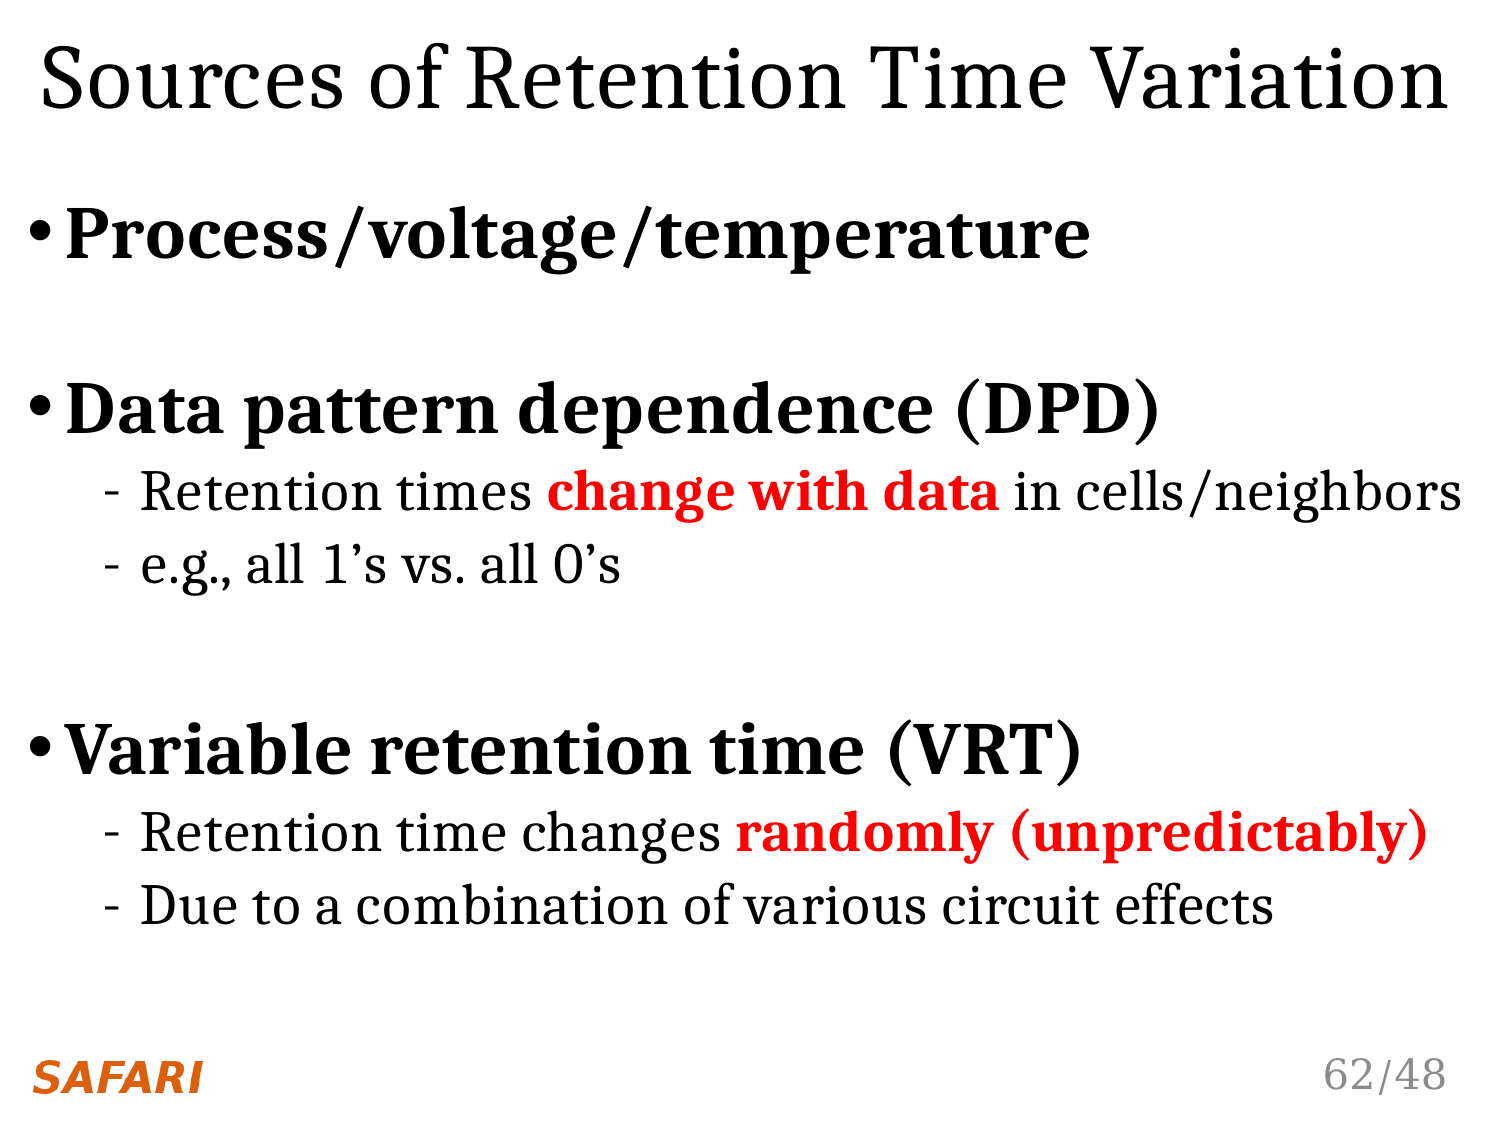

Sources of Retention Time Variation
Process/voltage/temperature

Data pattern dependence (DPD)
Retention times change with data in cells/neighbors
e.g., all 1’s vs. all 0’s

Variable retention time (VRT)
Retention time changes randomly (unpredictably)
Due to a combination of various circuit effects